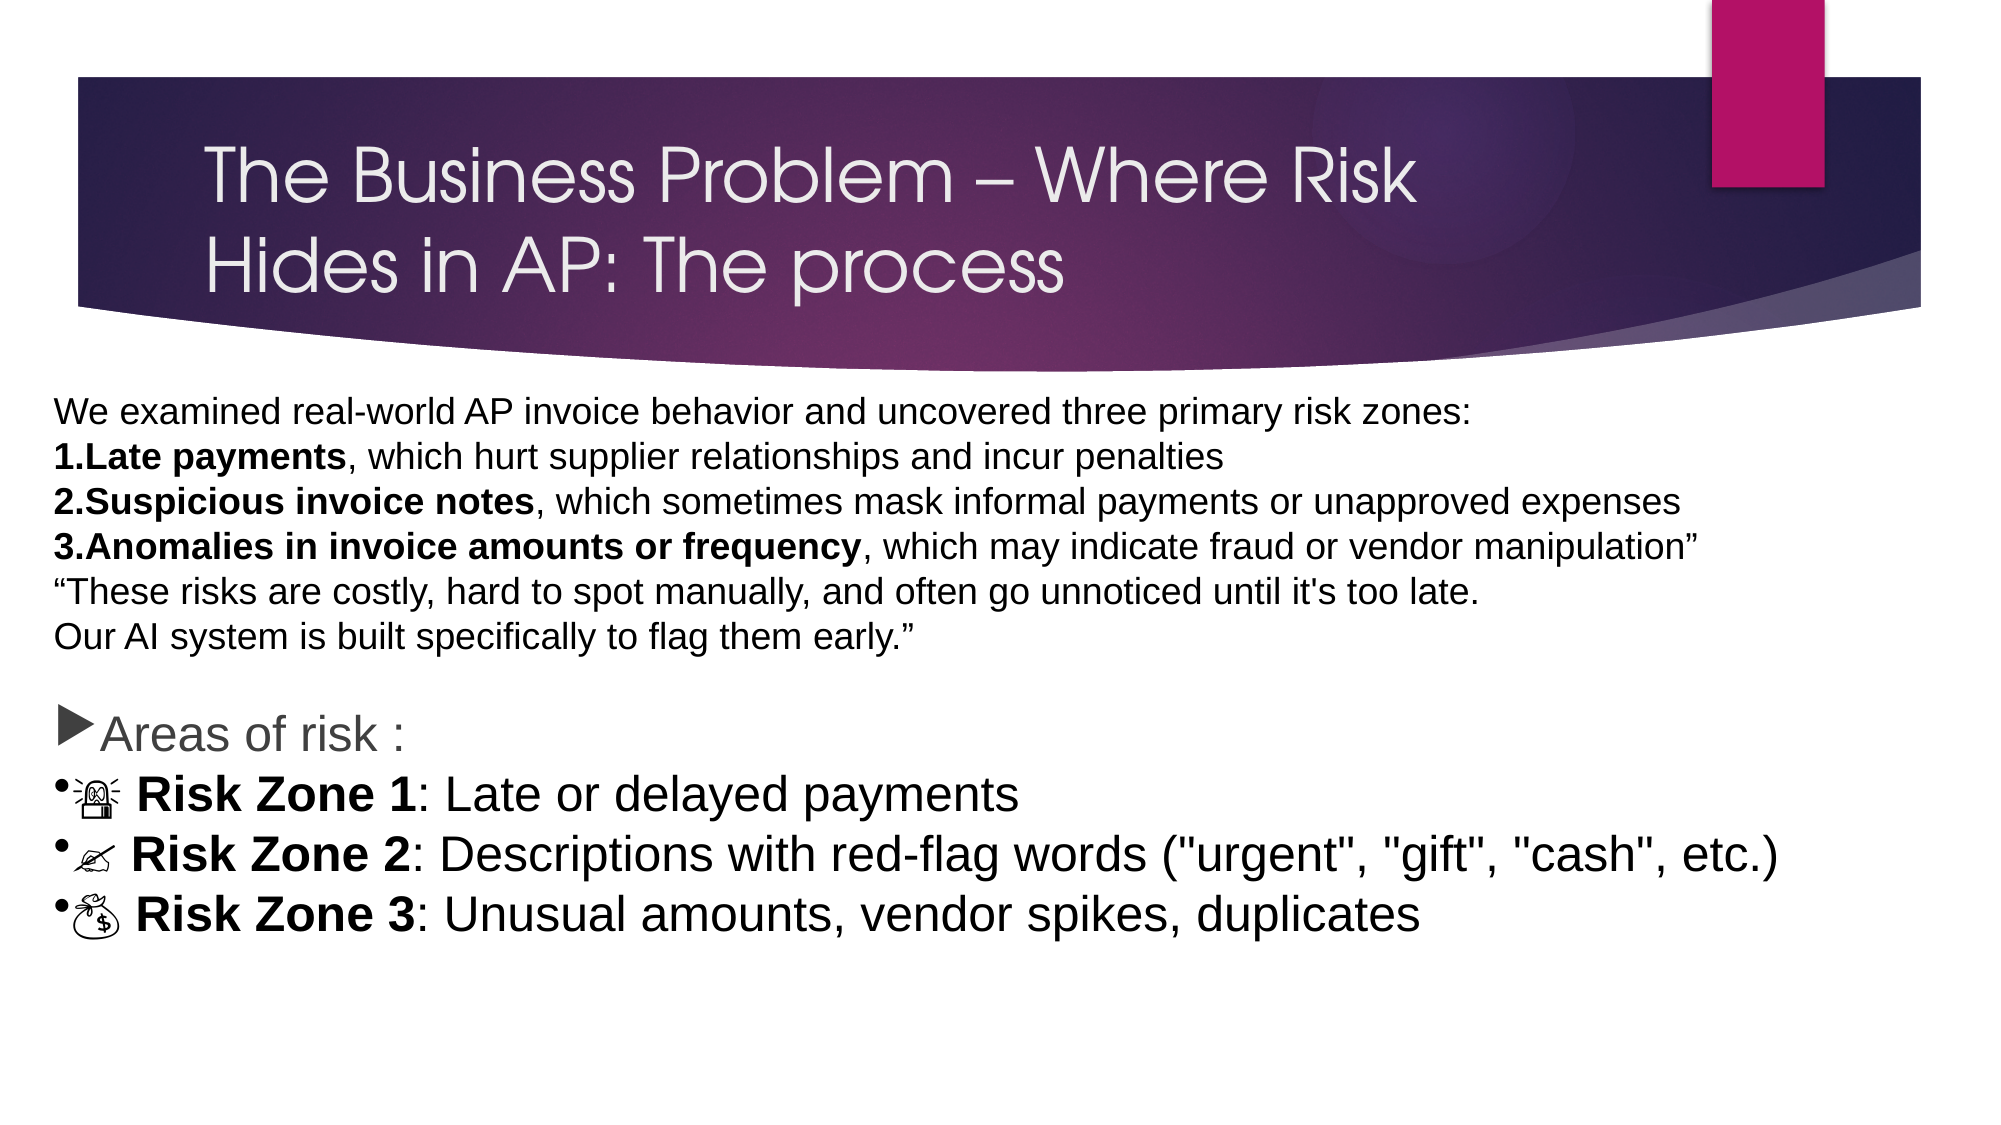

# The Business Problem – Where Risk Hides in AP: The process
We examined real-world AP invoice behavior and uncovered three primary risk zones:
Late payments, which hurt supplier relationships and incur penalties
Suspicious invoice notes, which sometimes mask informal payments or unapproved expenses
Anomalies in invoice amounts or frequency, which may indicate fraud or vendor manipulation”
“These risks are costly, hard to spot manually, and often go unnoticed until it's too late.
Our AI system is built specifically to flag them early.”

Areas of risk :
🚨 Risk Zone 1: Late or delayed payments
✍️ Risk Zone 2: Descriptions with red-flag words ("urgent", "gift", "cash", etc.)
💰 Risk Zone 3: Unusual amounts, vendor spikes, duplicates